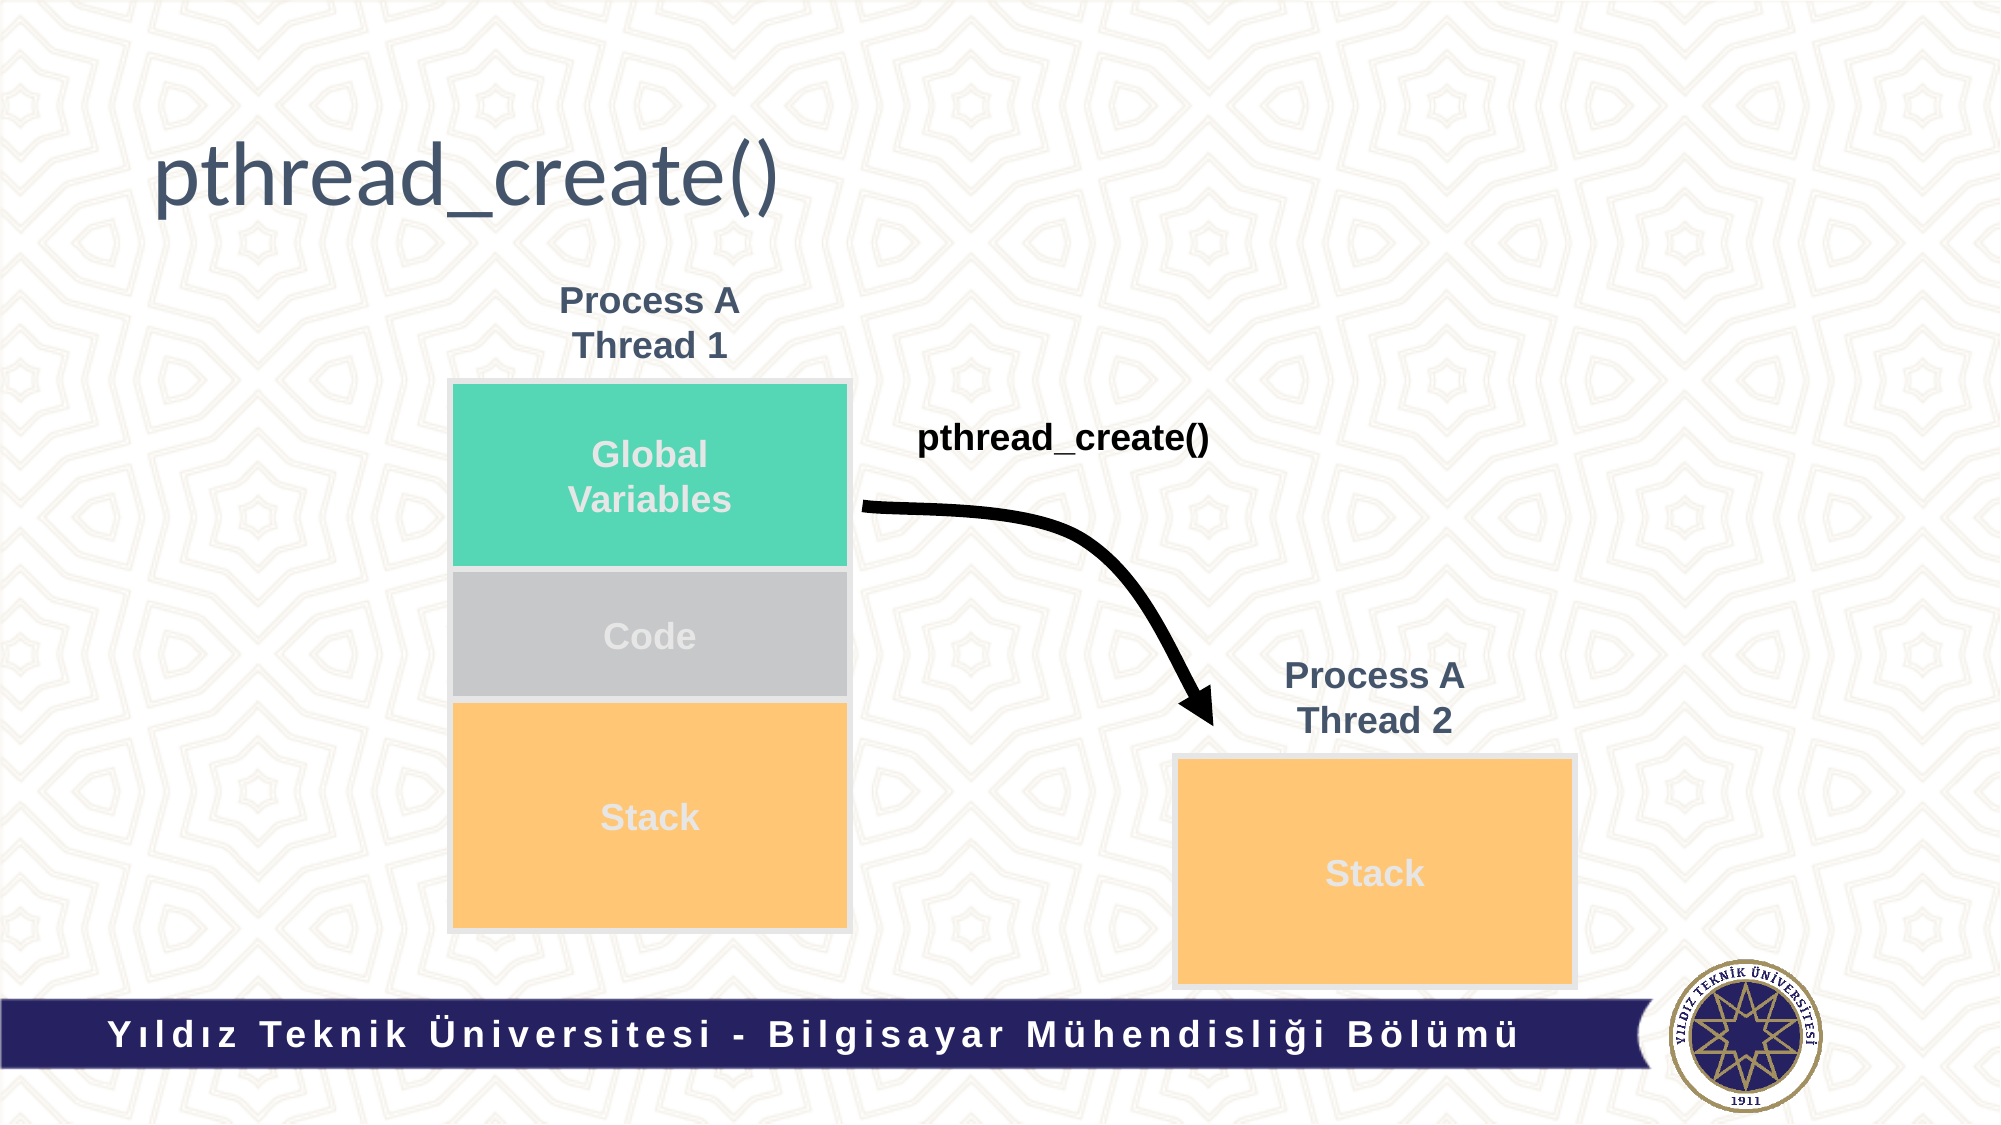

# pthread_create()
Process A
Thread 1
Global
Variables
Code
Stack
pthread_create()

Process A
Thread 2
Stack
Yıldız Teknik Üniversitesi - Bilgisayar Mühendisliği Bölümü